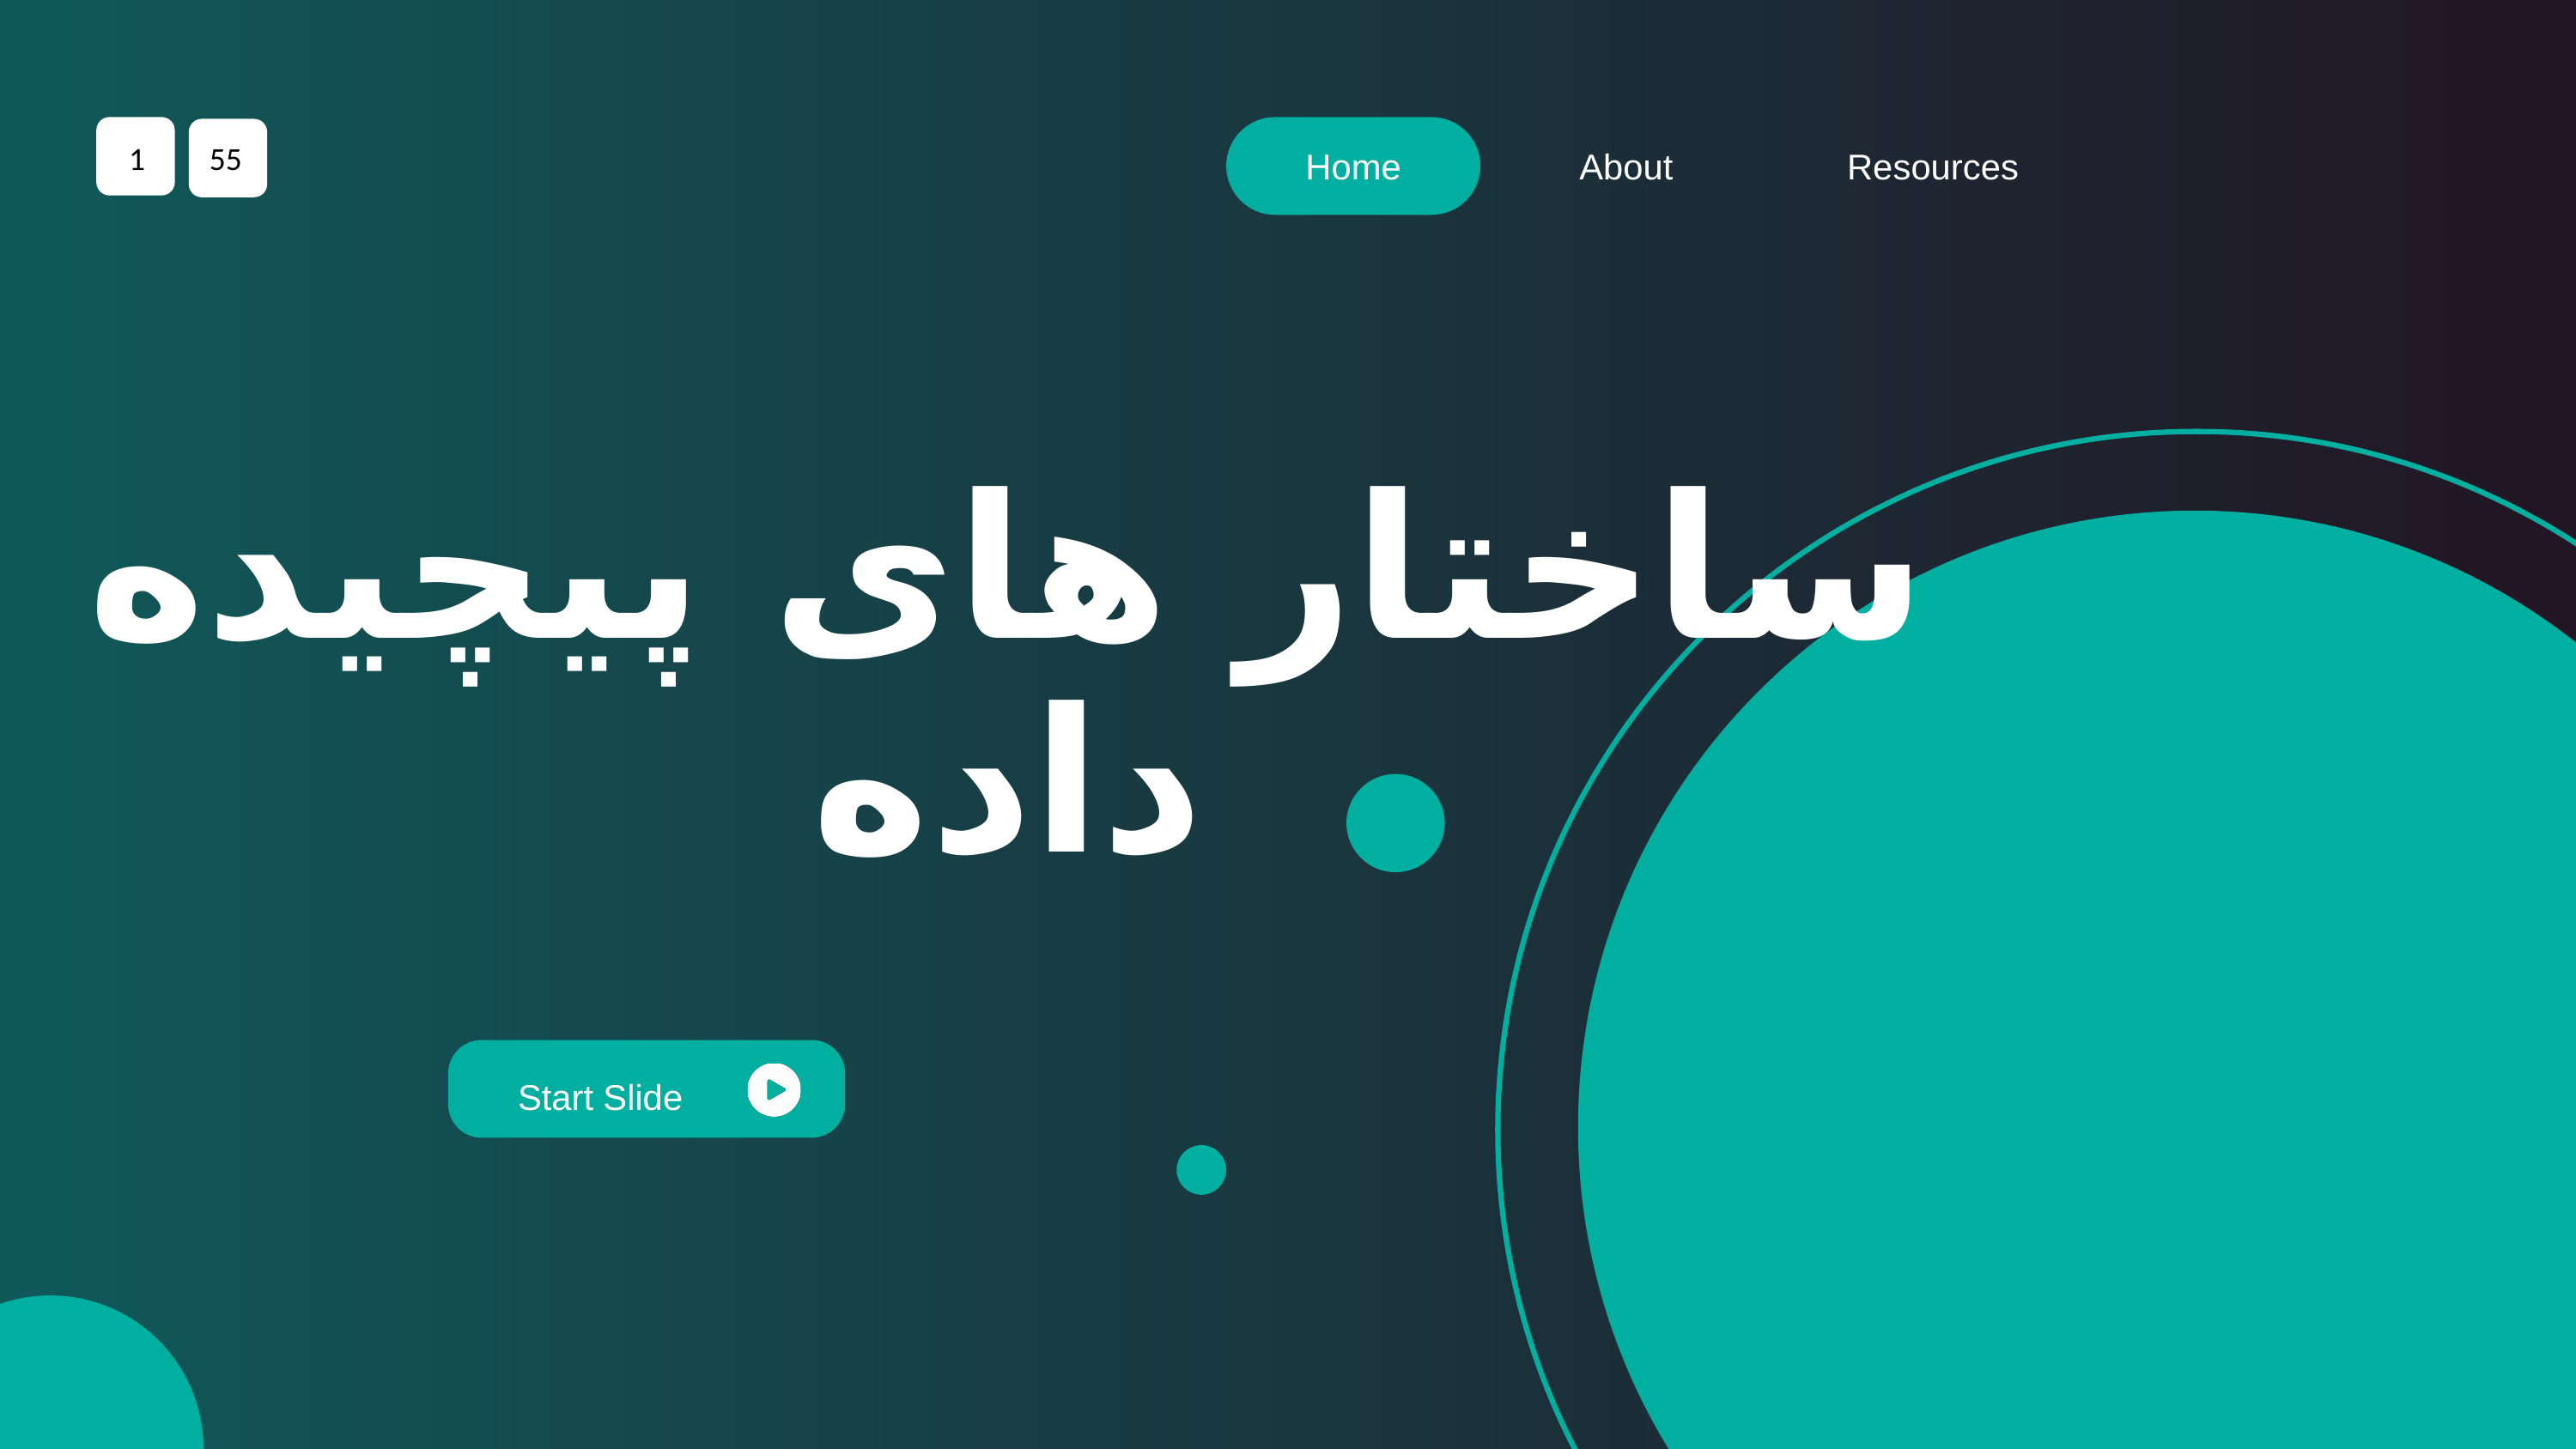

1
55
Home
About
Resources

ساختار های پیچیده داده

Start Slide